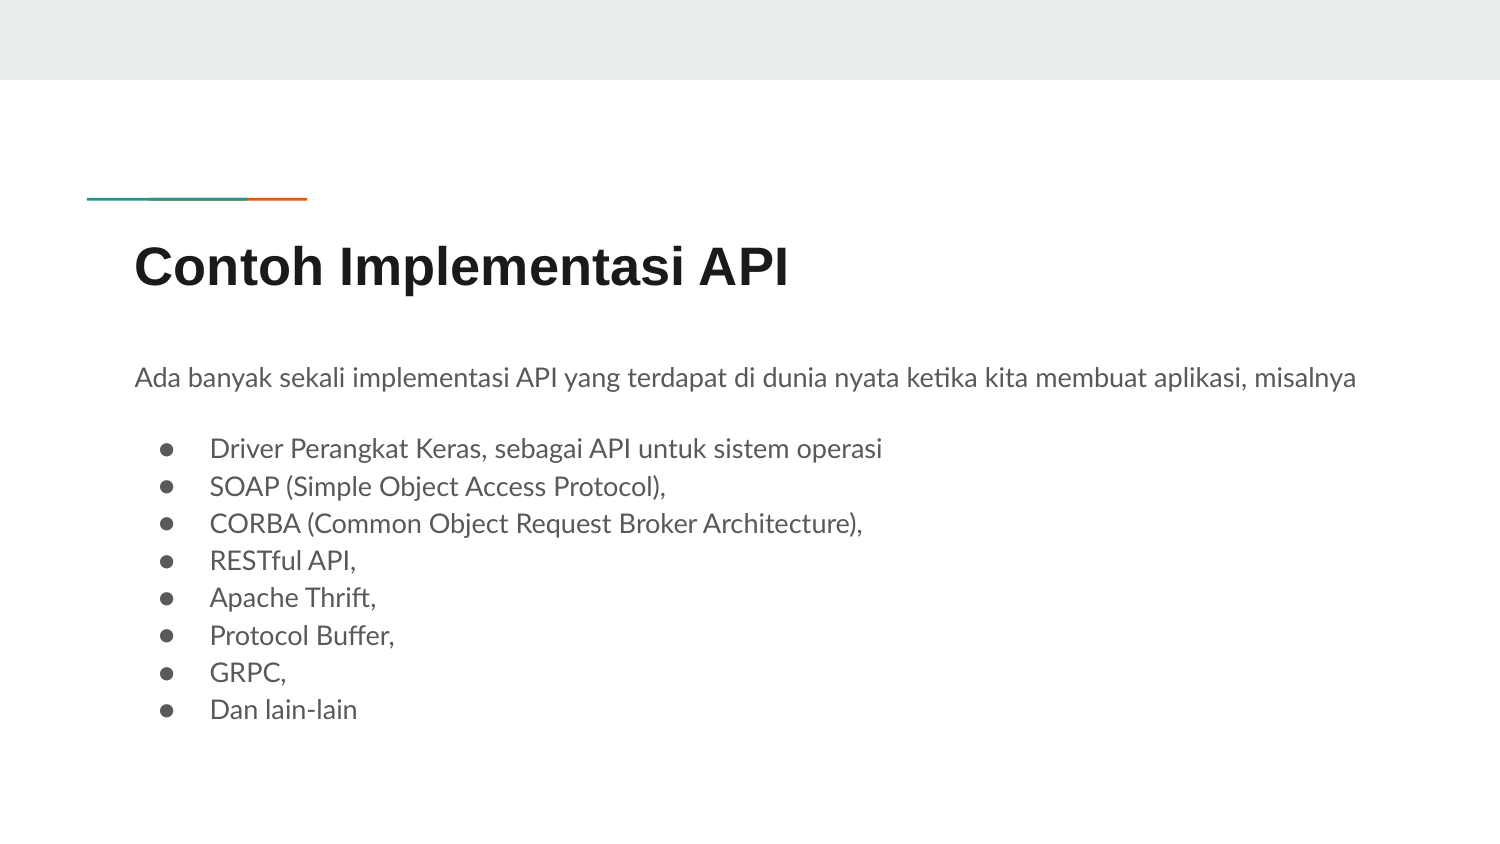

# Contoh Implementasi API
Ada banyak sekali implementasi API yang terdapat di dunia nyata ketika kita membuat aplikasi, misalnya
Driver Perangkat Keras, sebagai API untuk sistem operasi
SOAP (Simple Object Access Protocol),
CORBA (Common Object Request Broker Architecture),
RESTful API,
Apache Thrift,
Protocol Buffer,
GRPC,
Dan lain-lain